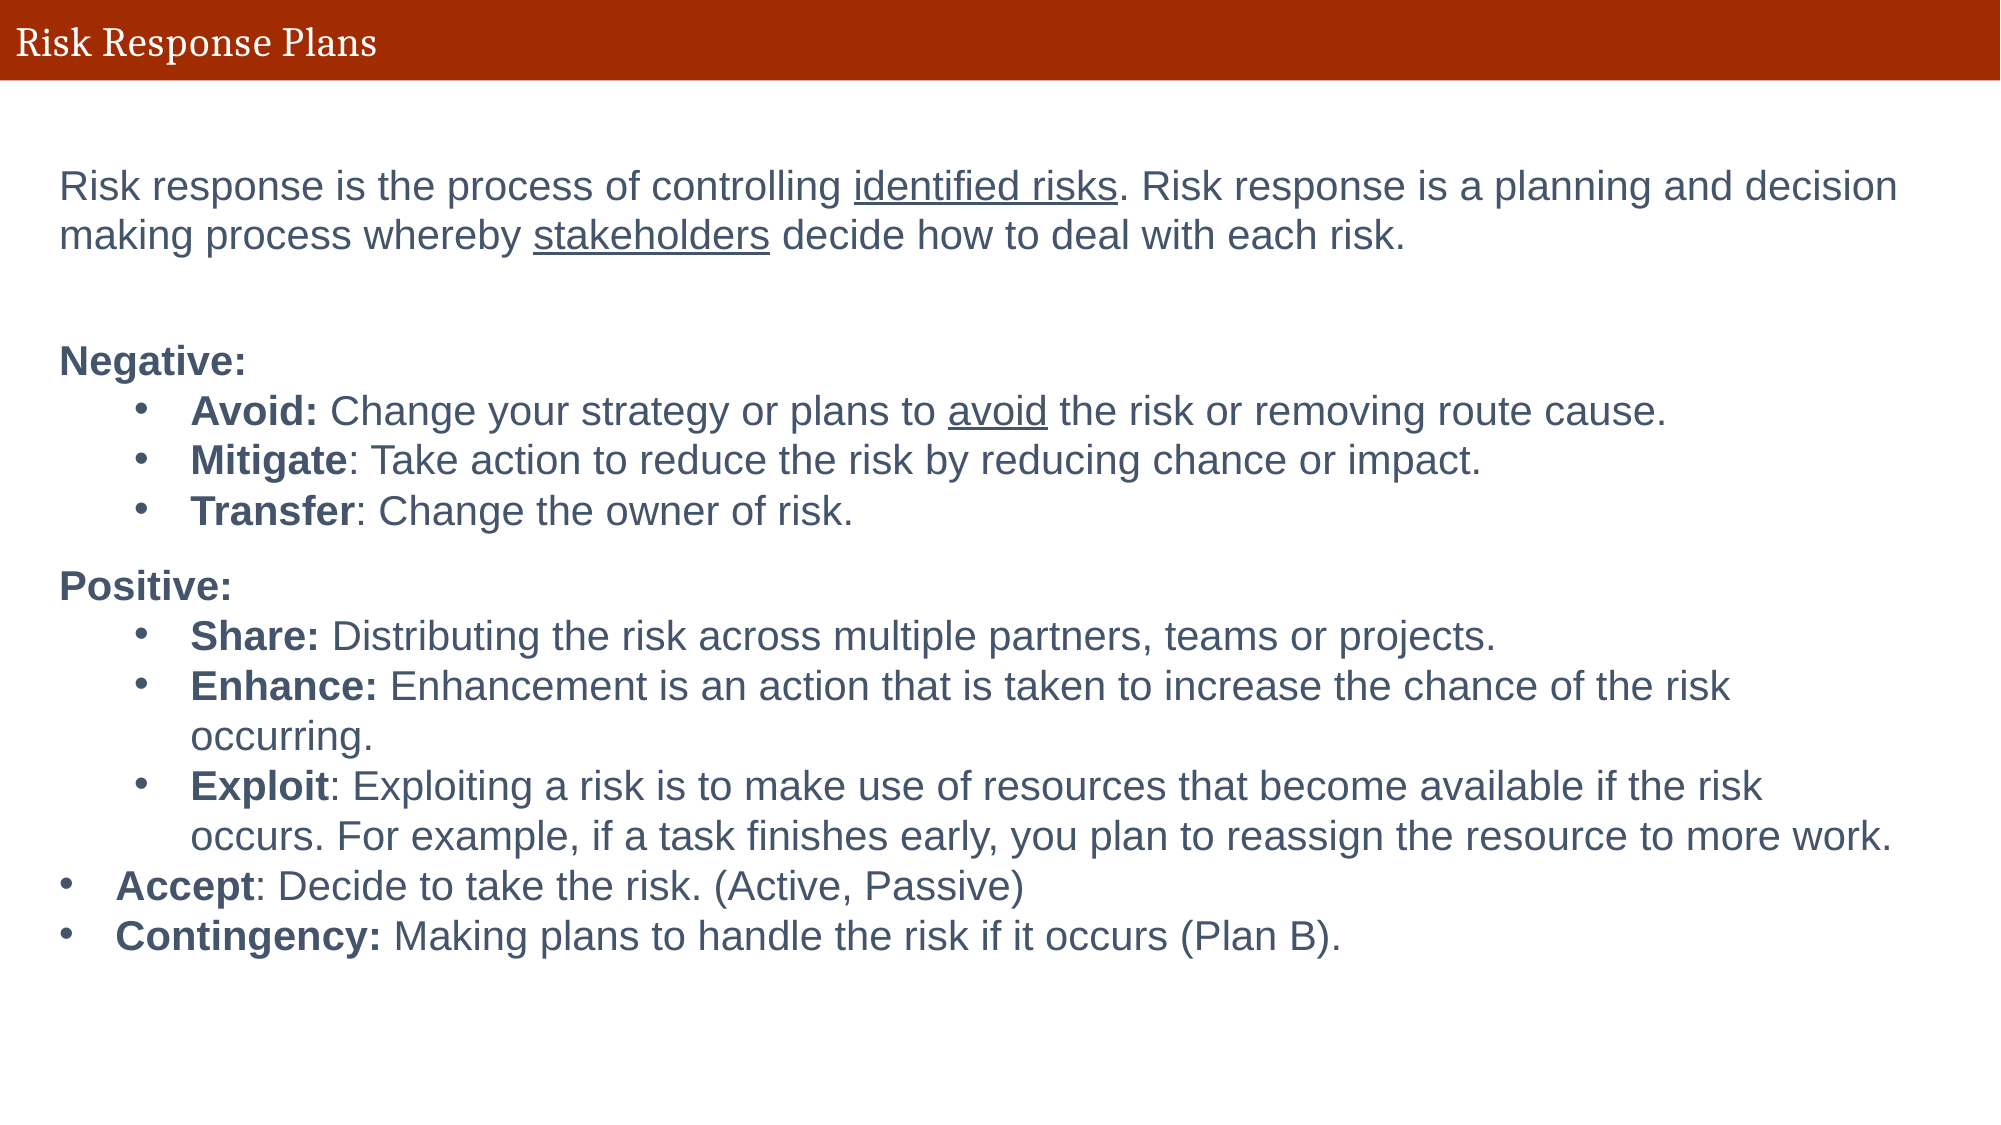

# Risk Response Plans
Risk response is the process of controlling identified risks. Risk response is a planning and decision making process whereby stakeholders decide how to deal with each risk.

Negative:
Avoid: Change your strategy or plans to avoid the risk or removing route cause.
Mitigate: Take action to reduce the risk by reducing chance or impact.
Transfer: Change the owner of risk.
Positive:
Share: Distributing the risk across multiple partners, teams or projects.
Enhance: Enhancement is an action that is taken to increase the chance of the risk occurring.
Exploit: Exploiting a risk is to make use of resources that become available if the risk occurs. For example, if a task finishes early, you plan to reassign the resource to more work.
Accept: Decide to take the risk. (Active, Passive)
Contingency: Making plans to handle the risk if it occurs (Plan B).